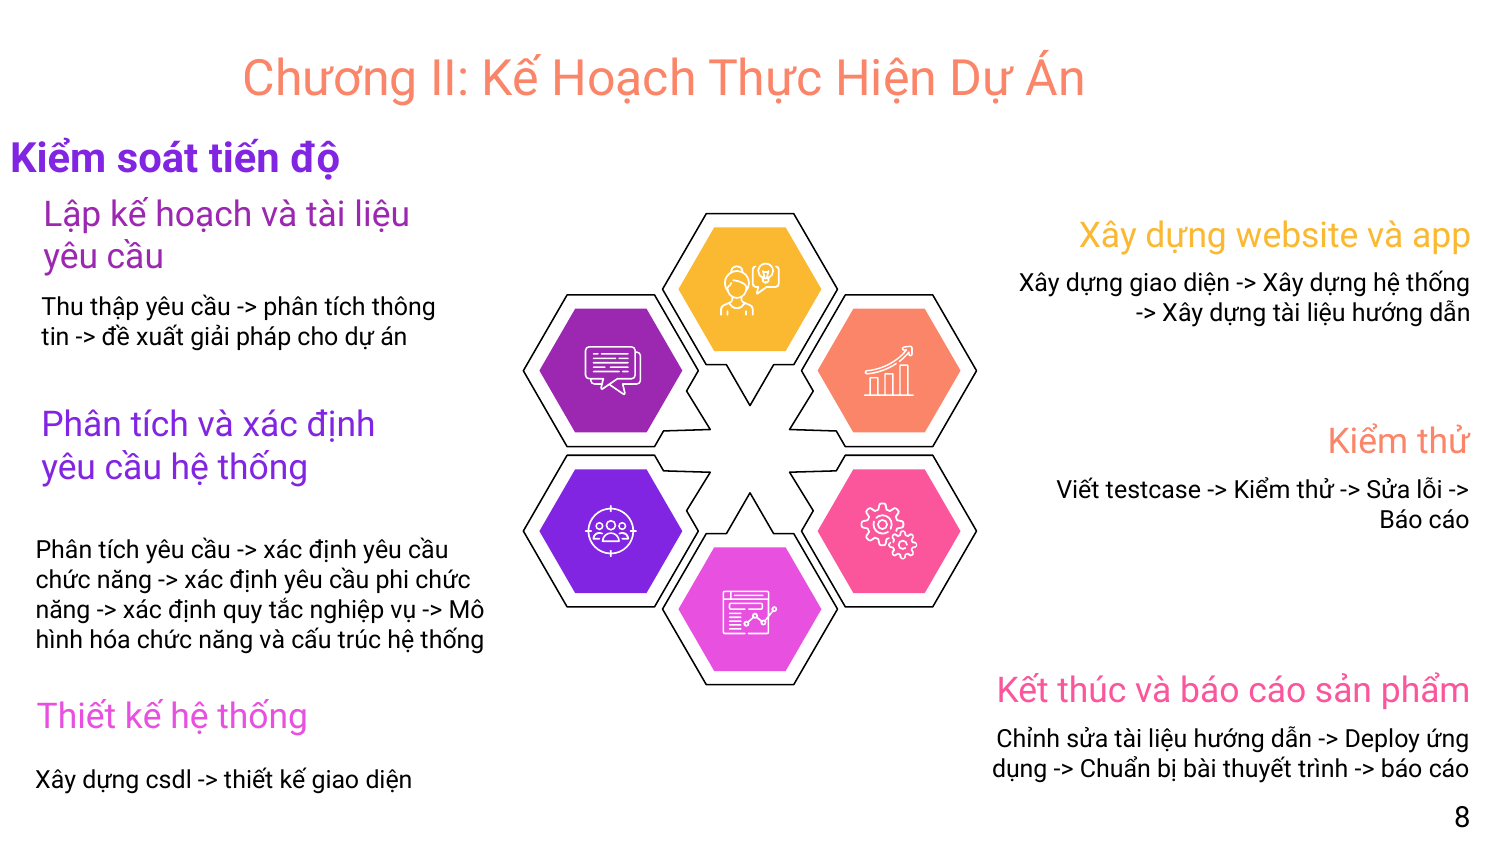

# Chương II: Kế Hoạch Thực Hiện Dự Án
Kiểm soát tiến độ
Lập kế hoạch và tài liệu yêu cầu
Thu thập yêu cầu -> phân tích thông tin -> đề xuất giải pháp cho dự án
Xây dựng website và app
Xây dựng giao diện -> Xây dựng hệ thống -> Xây dựng tài liệu hướng dẫn

Kiểm thử
Viết testcase -> Kiểm thử -> Sửa lỗi -> Báo cáo
Phân tích và xác định yêu cầu hệ thống
Phân tích yêu cầu -> xác định yêu cầu chức năng -> xác định yêu cầu phi chức năng -> xác định quy tắc nghiệp vụ -> Mô hình hóa chức năng và cấu trúc hệ thống

Kết thúc và báo cáo sản phẩm
Chỉnh sửa tài liệu hướng dẫn -> Deploy ứng dụng -> Chuẩn bị bài thuyết trình -> báo cáo
Thiết kế hệ thống
Xây dựng csdl -> thiết kế giao diện
8